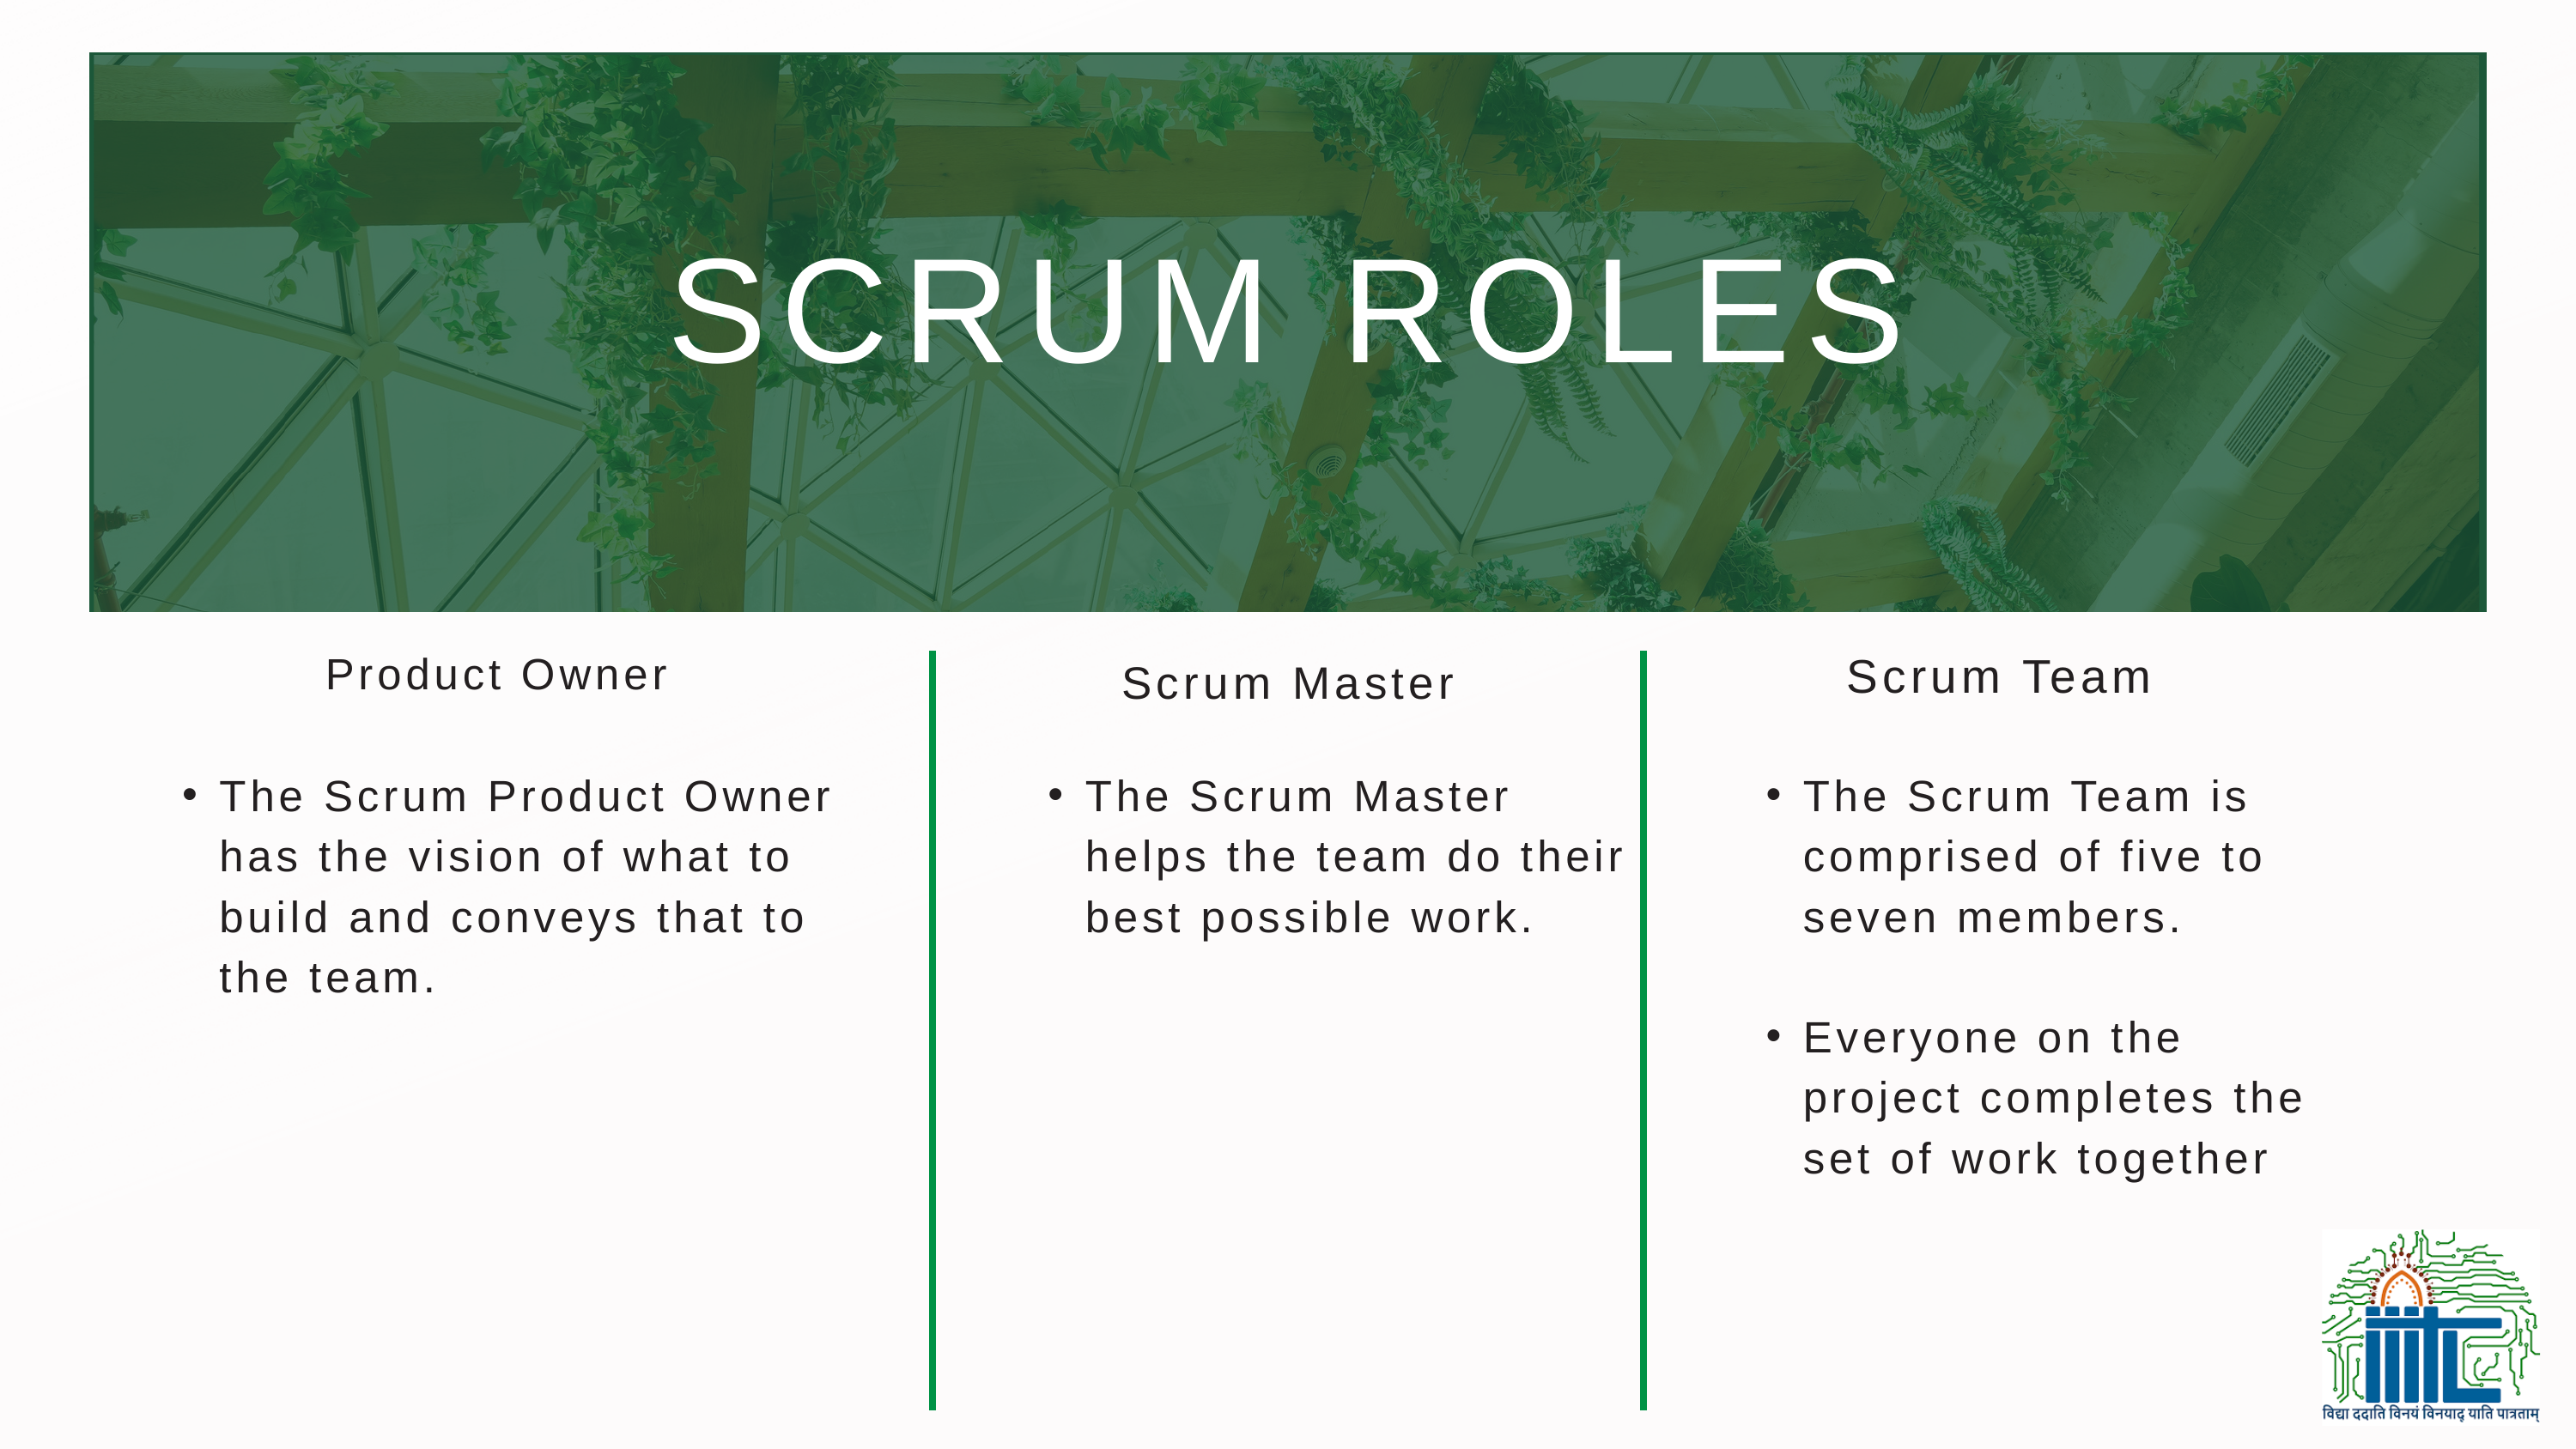

SCRUM ROLES
Product Owner
Scrum Team
Scrum Master

The Scrum Product Owner has the vision of what to build and conveys that to the team.
The Scrum Master helps the team do their best possible work.

The Scrum Team is comprised of five to seven members.

Everyone on the project completes the set of work together